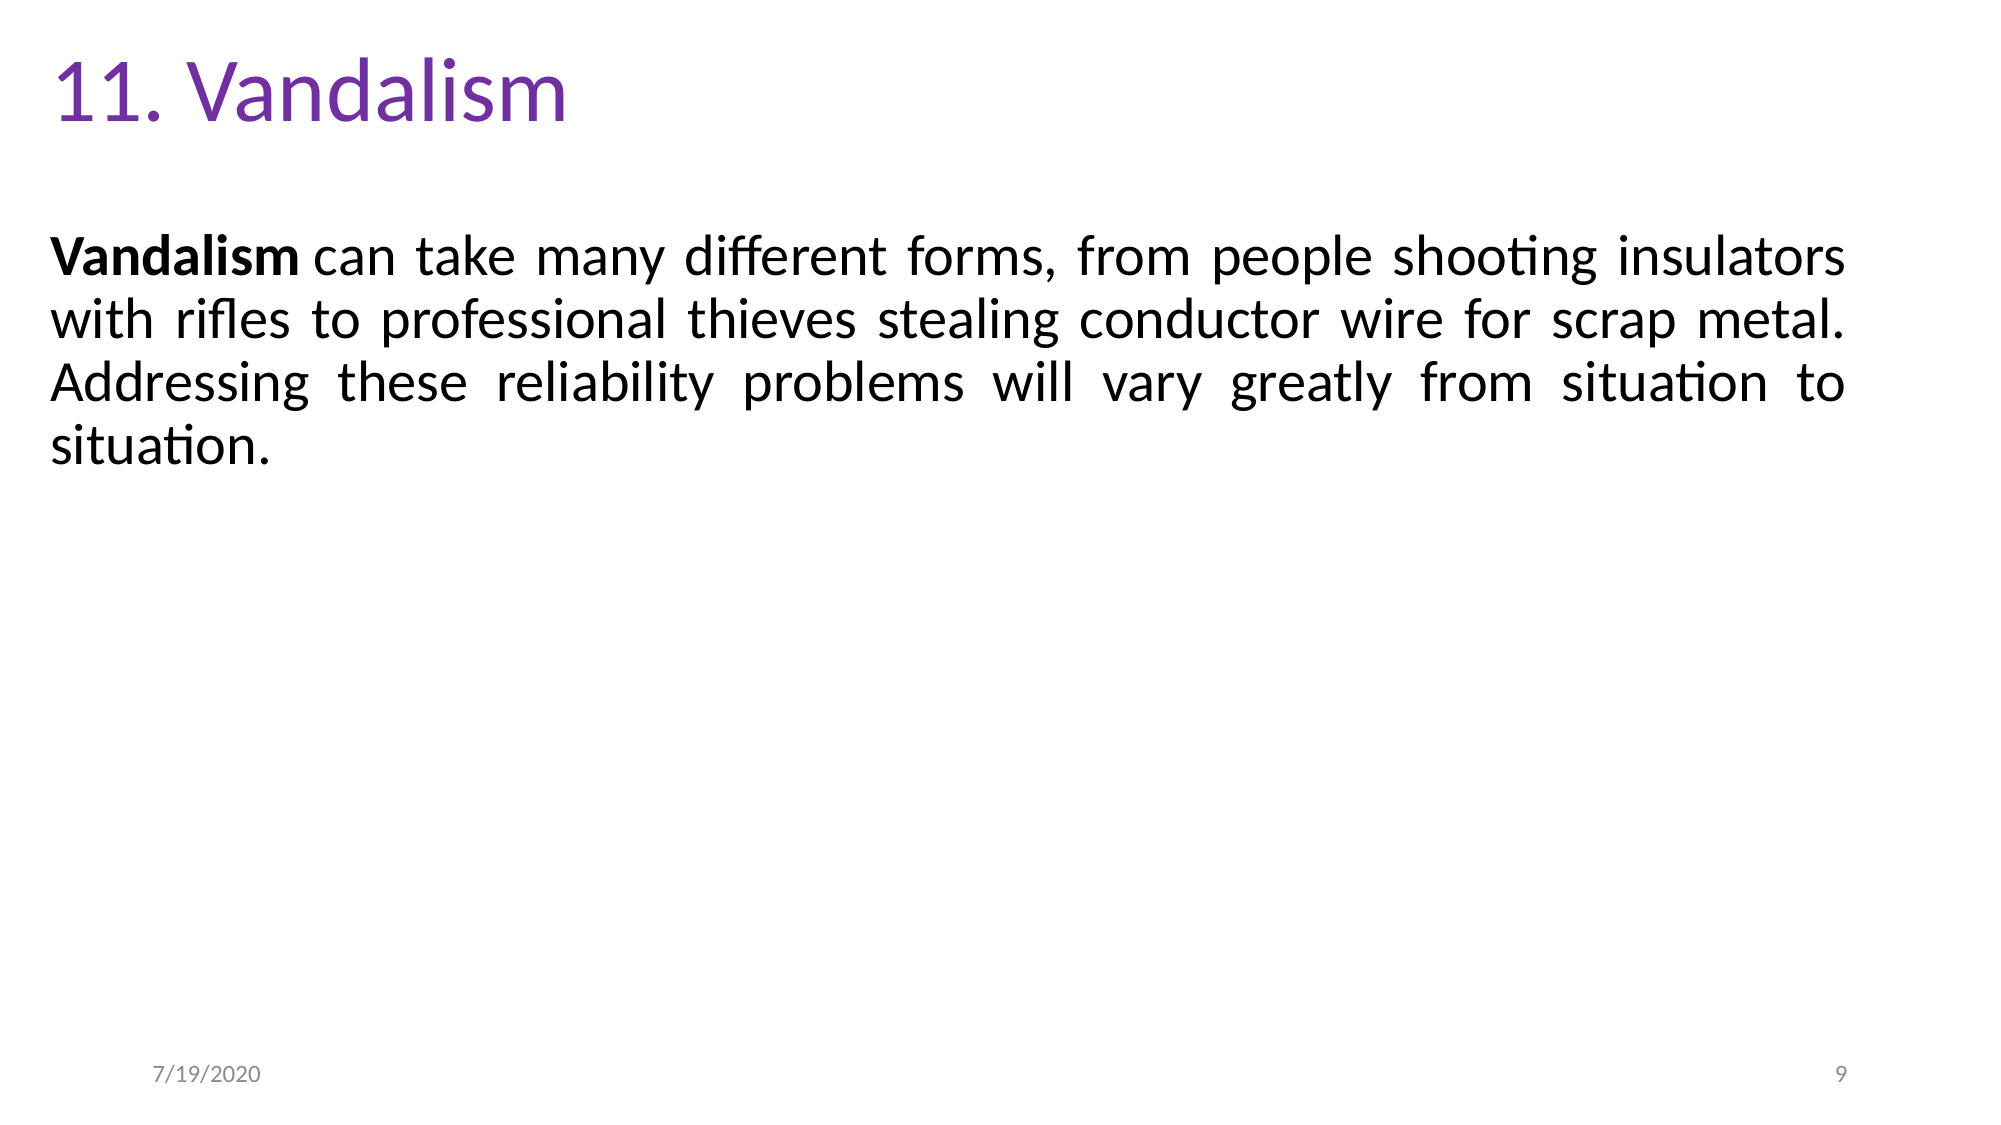

# 11. Vandalism
Vandalism can take many different forms, from people shooting insulators with rifles to professional thieves stealing conductor wire for scrap metal. Addressing these reliability problems will vary greatly from situation to situation.

7/19/2020
9